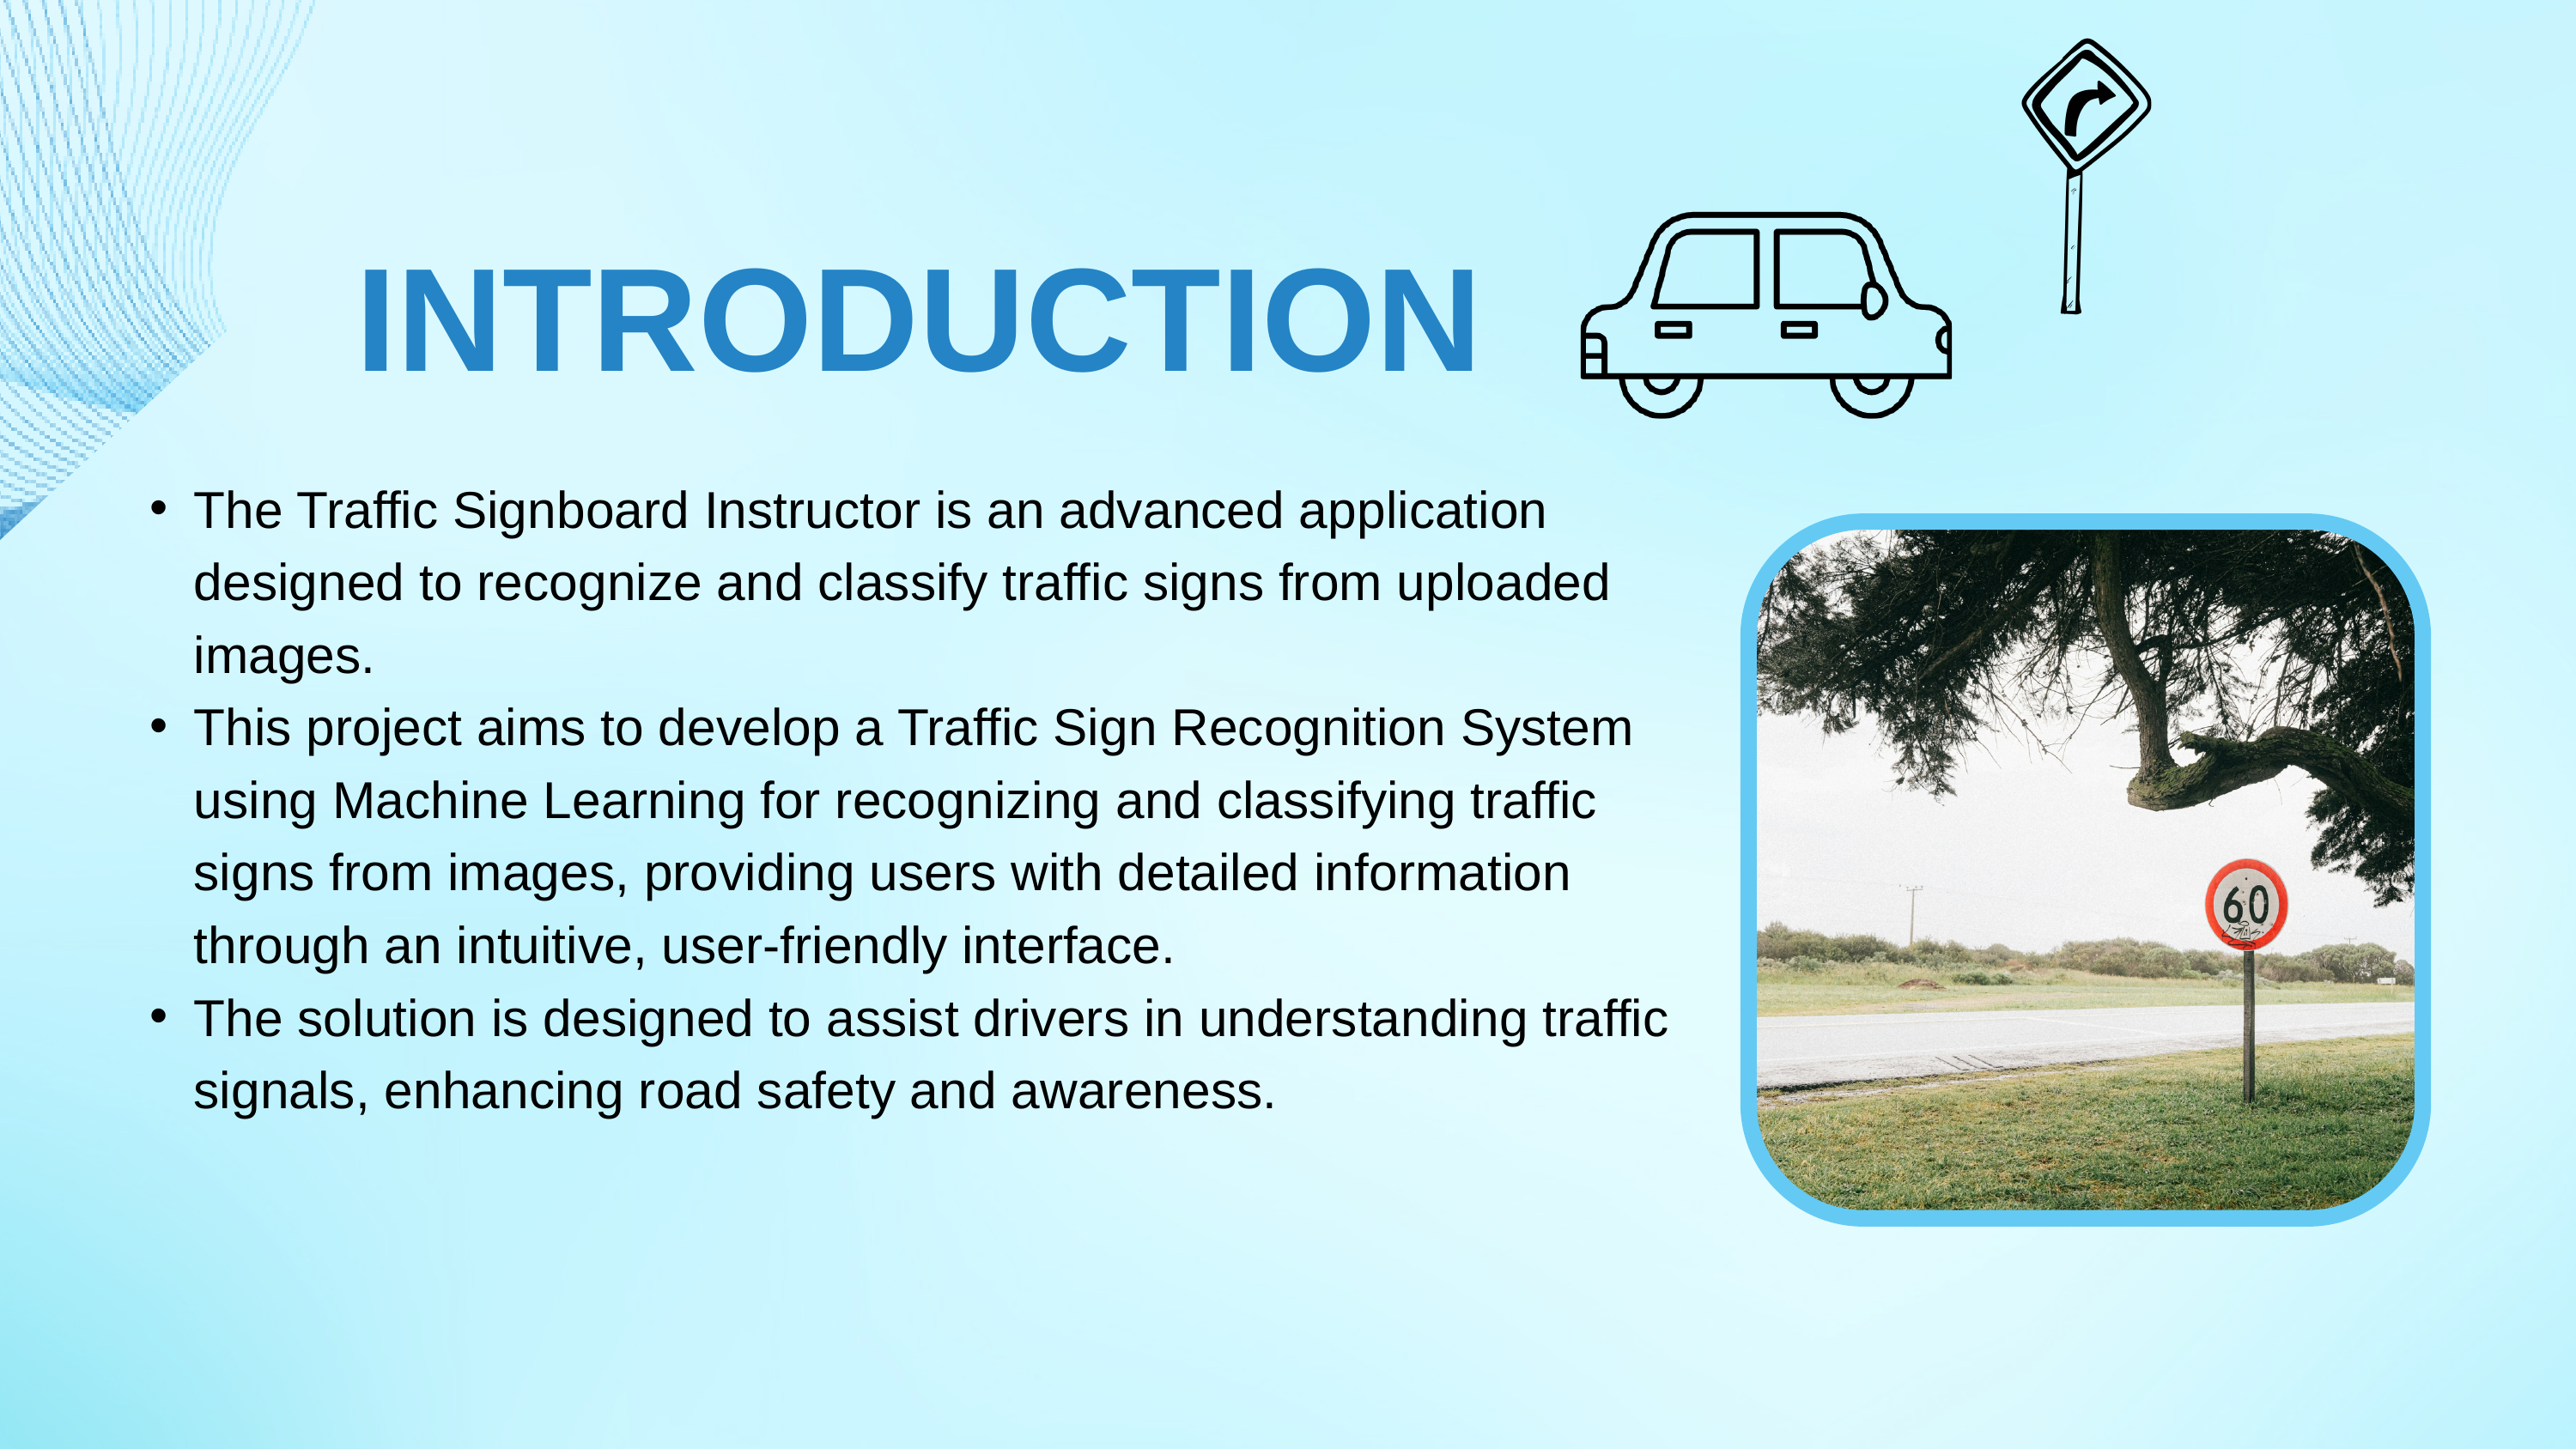

INTRODUCTION

The Traffic Signboard Instructor is an advanced application designed to recognize and classify traffic signs from uploaded images.
This project aims to develop a Traffic Sign Recognition System using Machine Learning for recognizing and classifying traffic signs from images, providing users with detailed information through an intuitive, user-friendly interface.
The solution is designed to assist drivers in understanding traffic signals, enhancing road safety and awareness.